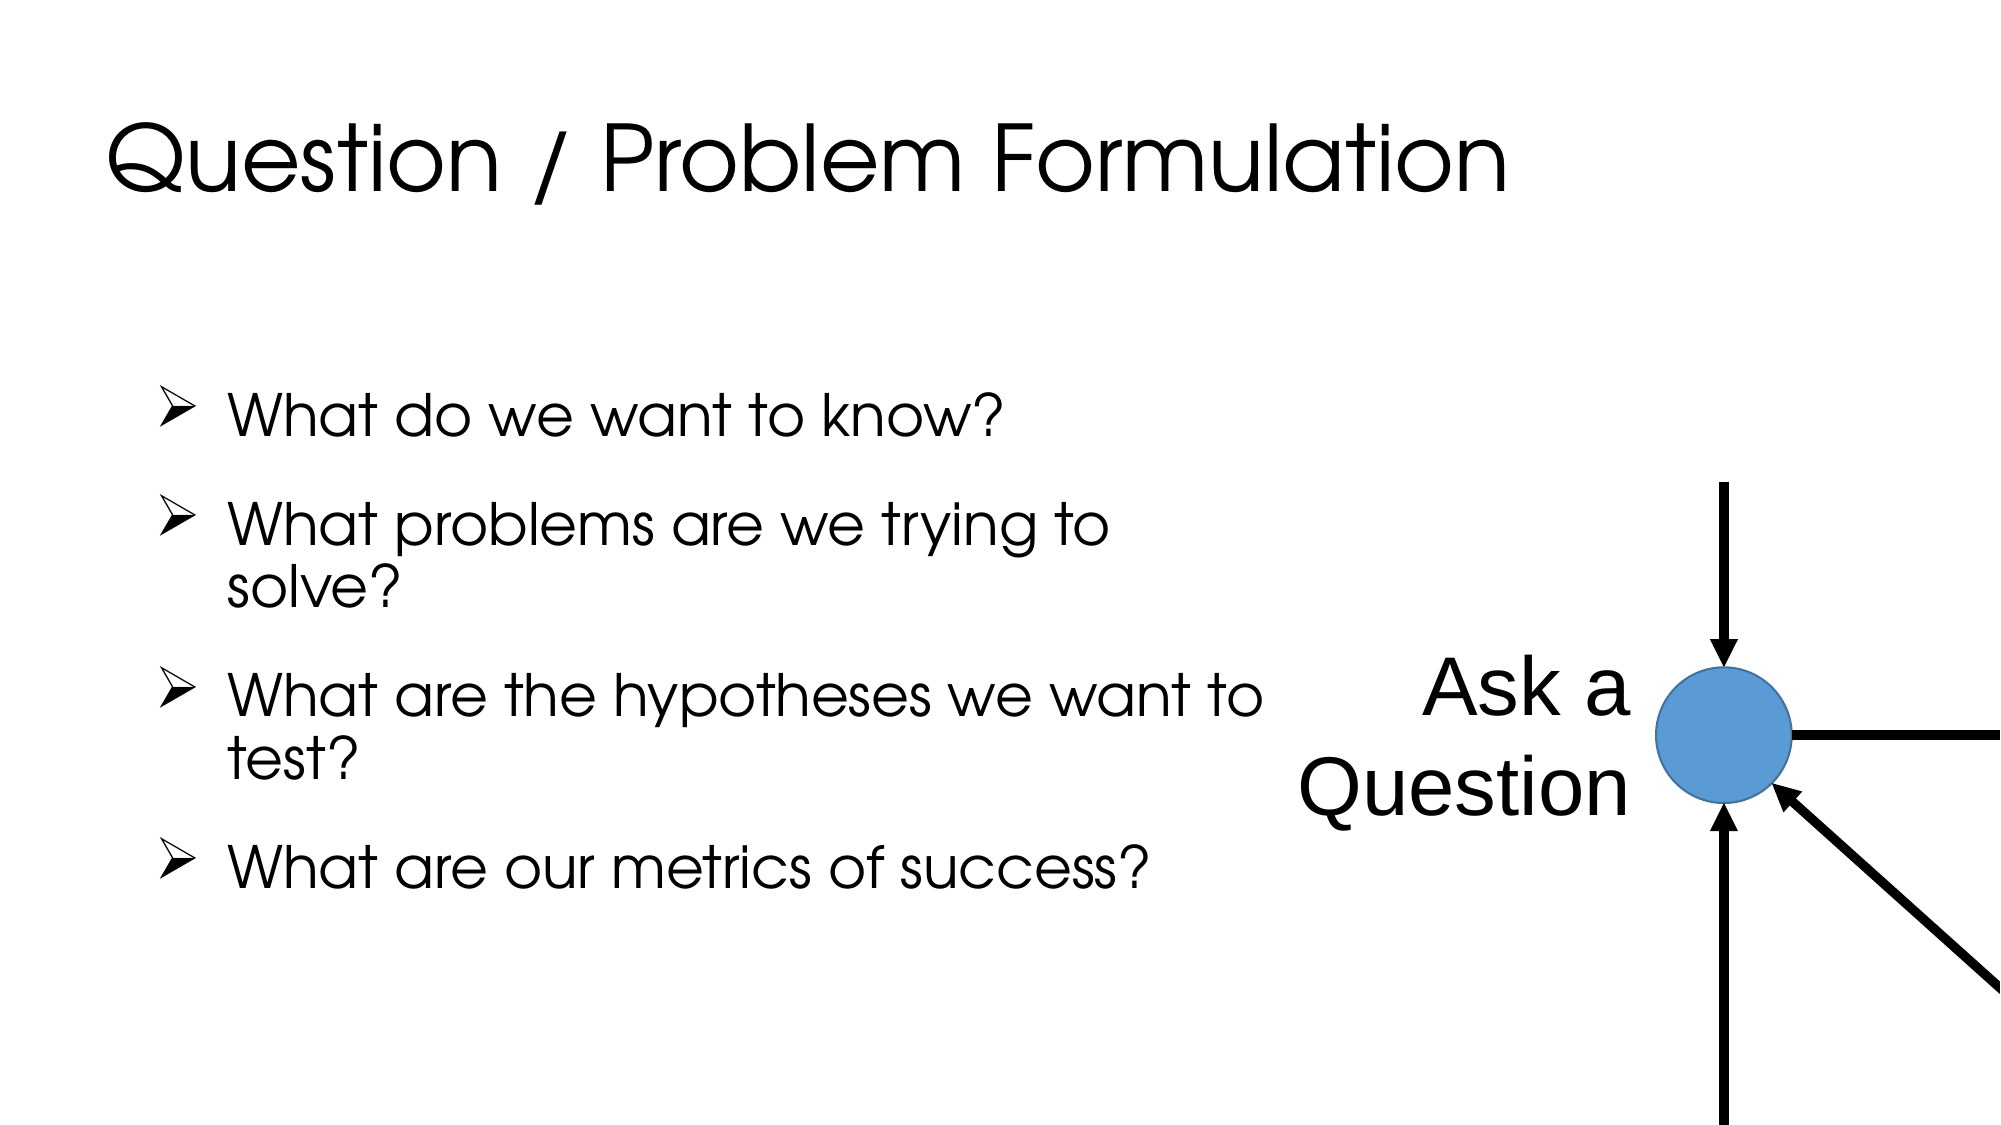

# Question / Problem Formulation
What do we want to know?
What problems are we trying to solve?
What are the hypotheses we want to test?
What are our metrics of success?

Obtain
Data
Ask a
Question

Understand
the World
Understand
the Data

Reports, Decisions,
& Solutions